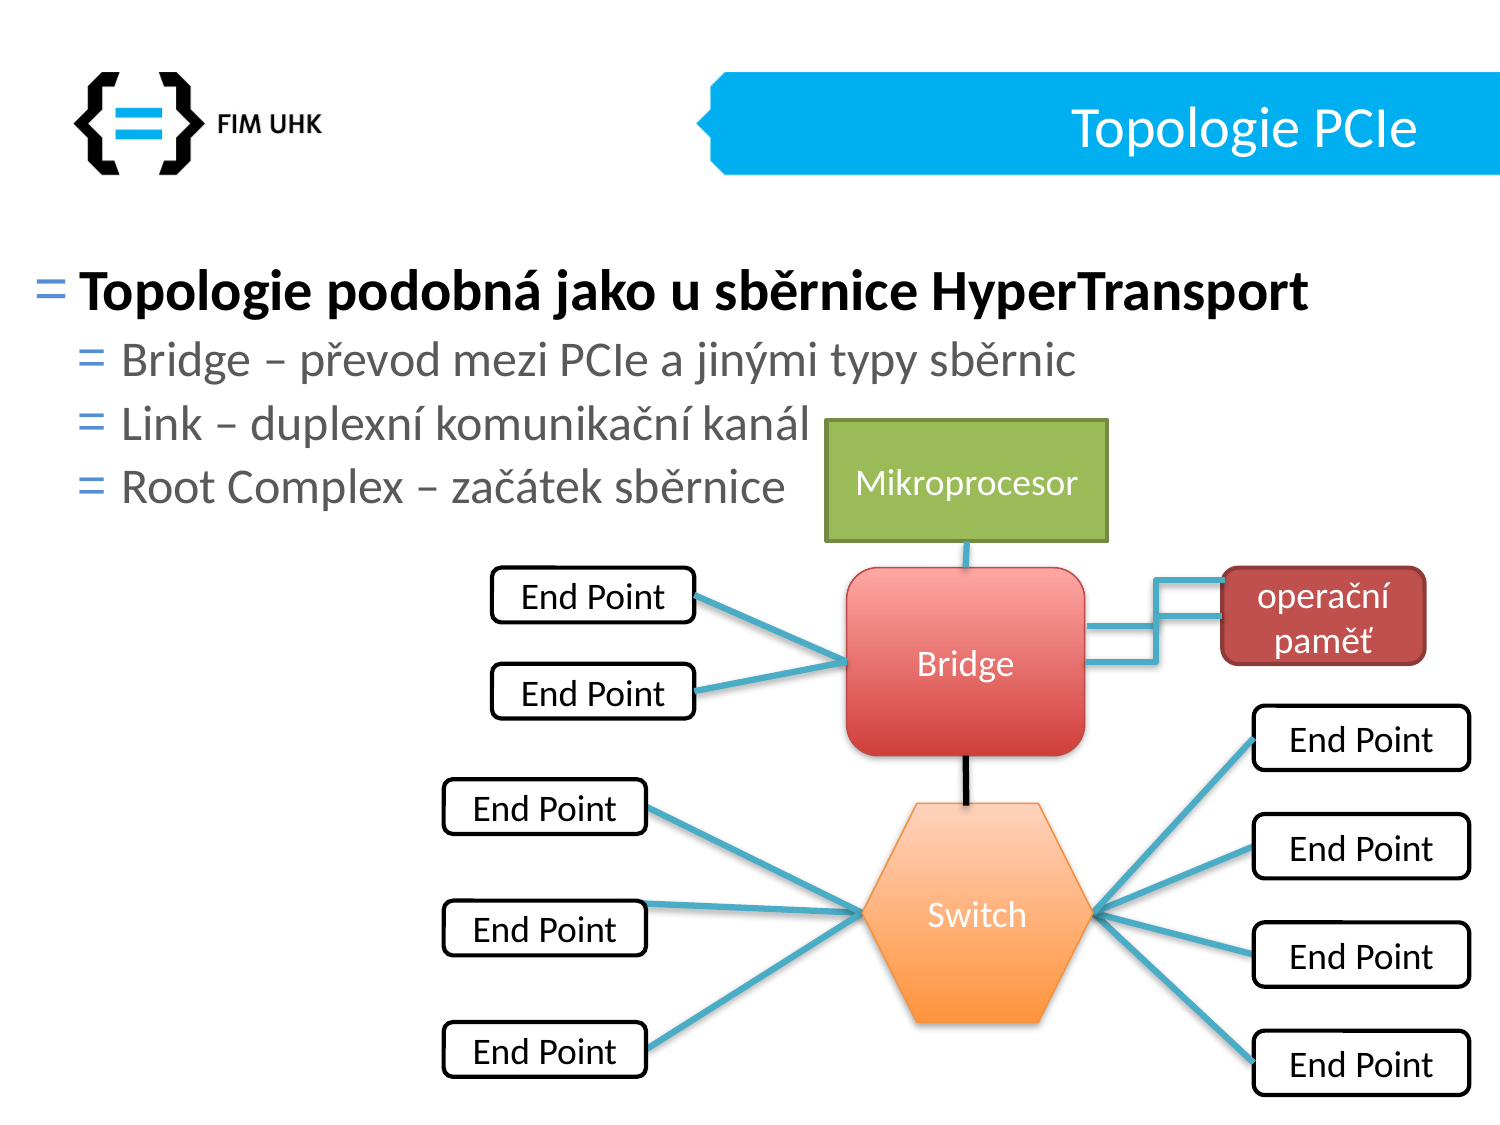

# Topologie PCIe
Topologie podobná jako u sběrnice HyperTransport
Bridge – převod mezi PCIe a jinými typy sběrnic
Link – duplexní komunikační kanál
Root Complex – začátek sběrnice
Mikroprocesor
End Point
Bridge
operační paměť
End Point
End Point
End Point
Switch
End Point
End Point
End Point
End Point
End Point